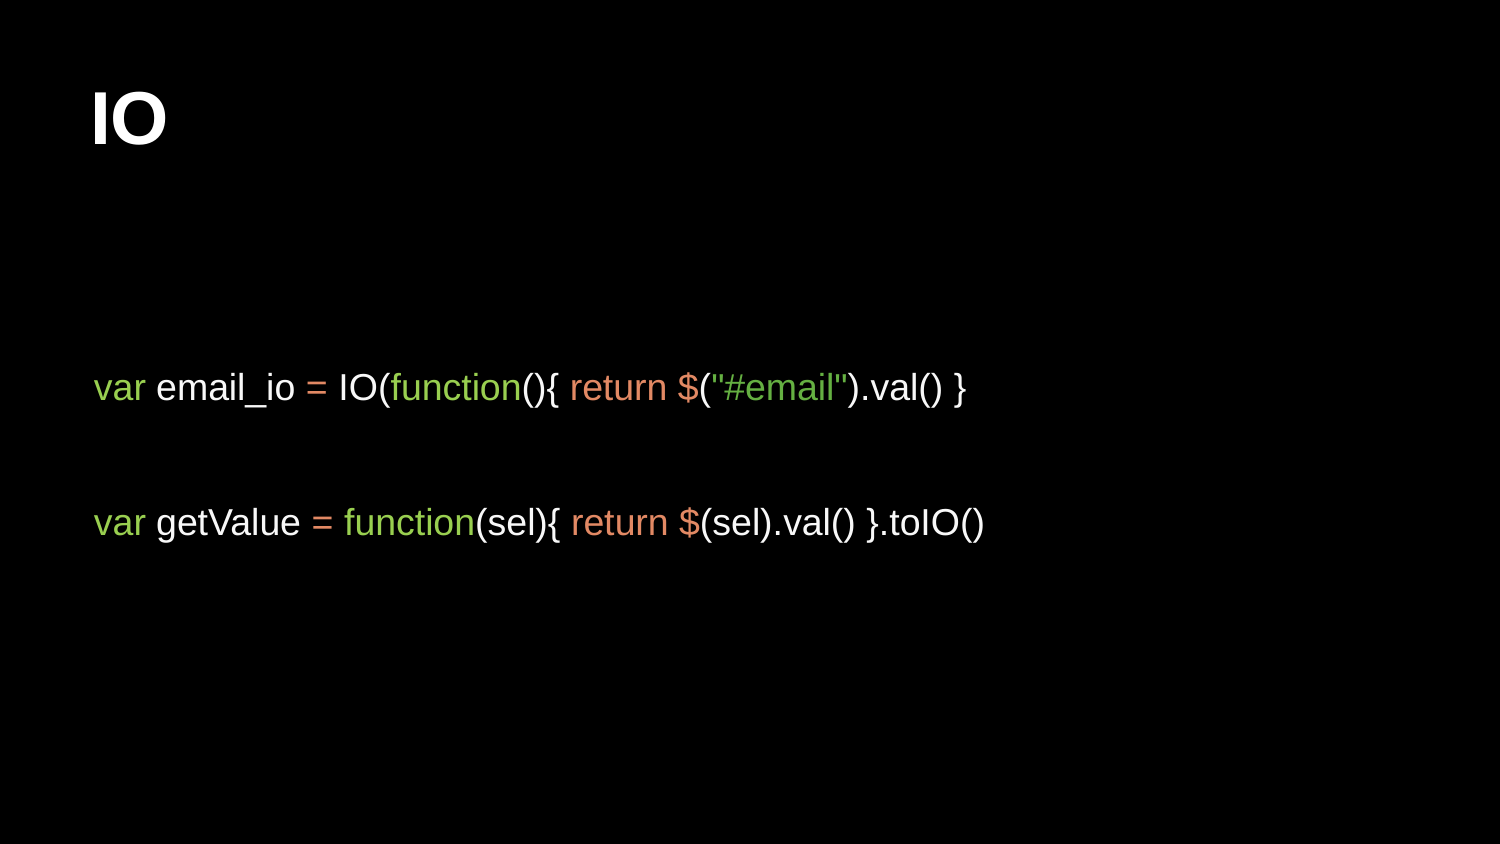

# IO
var email_io = IO(function(){ return $("#email").val() }

var getValue = function(sel){ return $(sel).val() }.toIO()